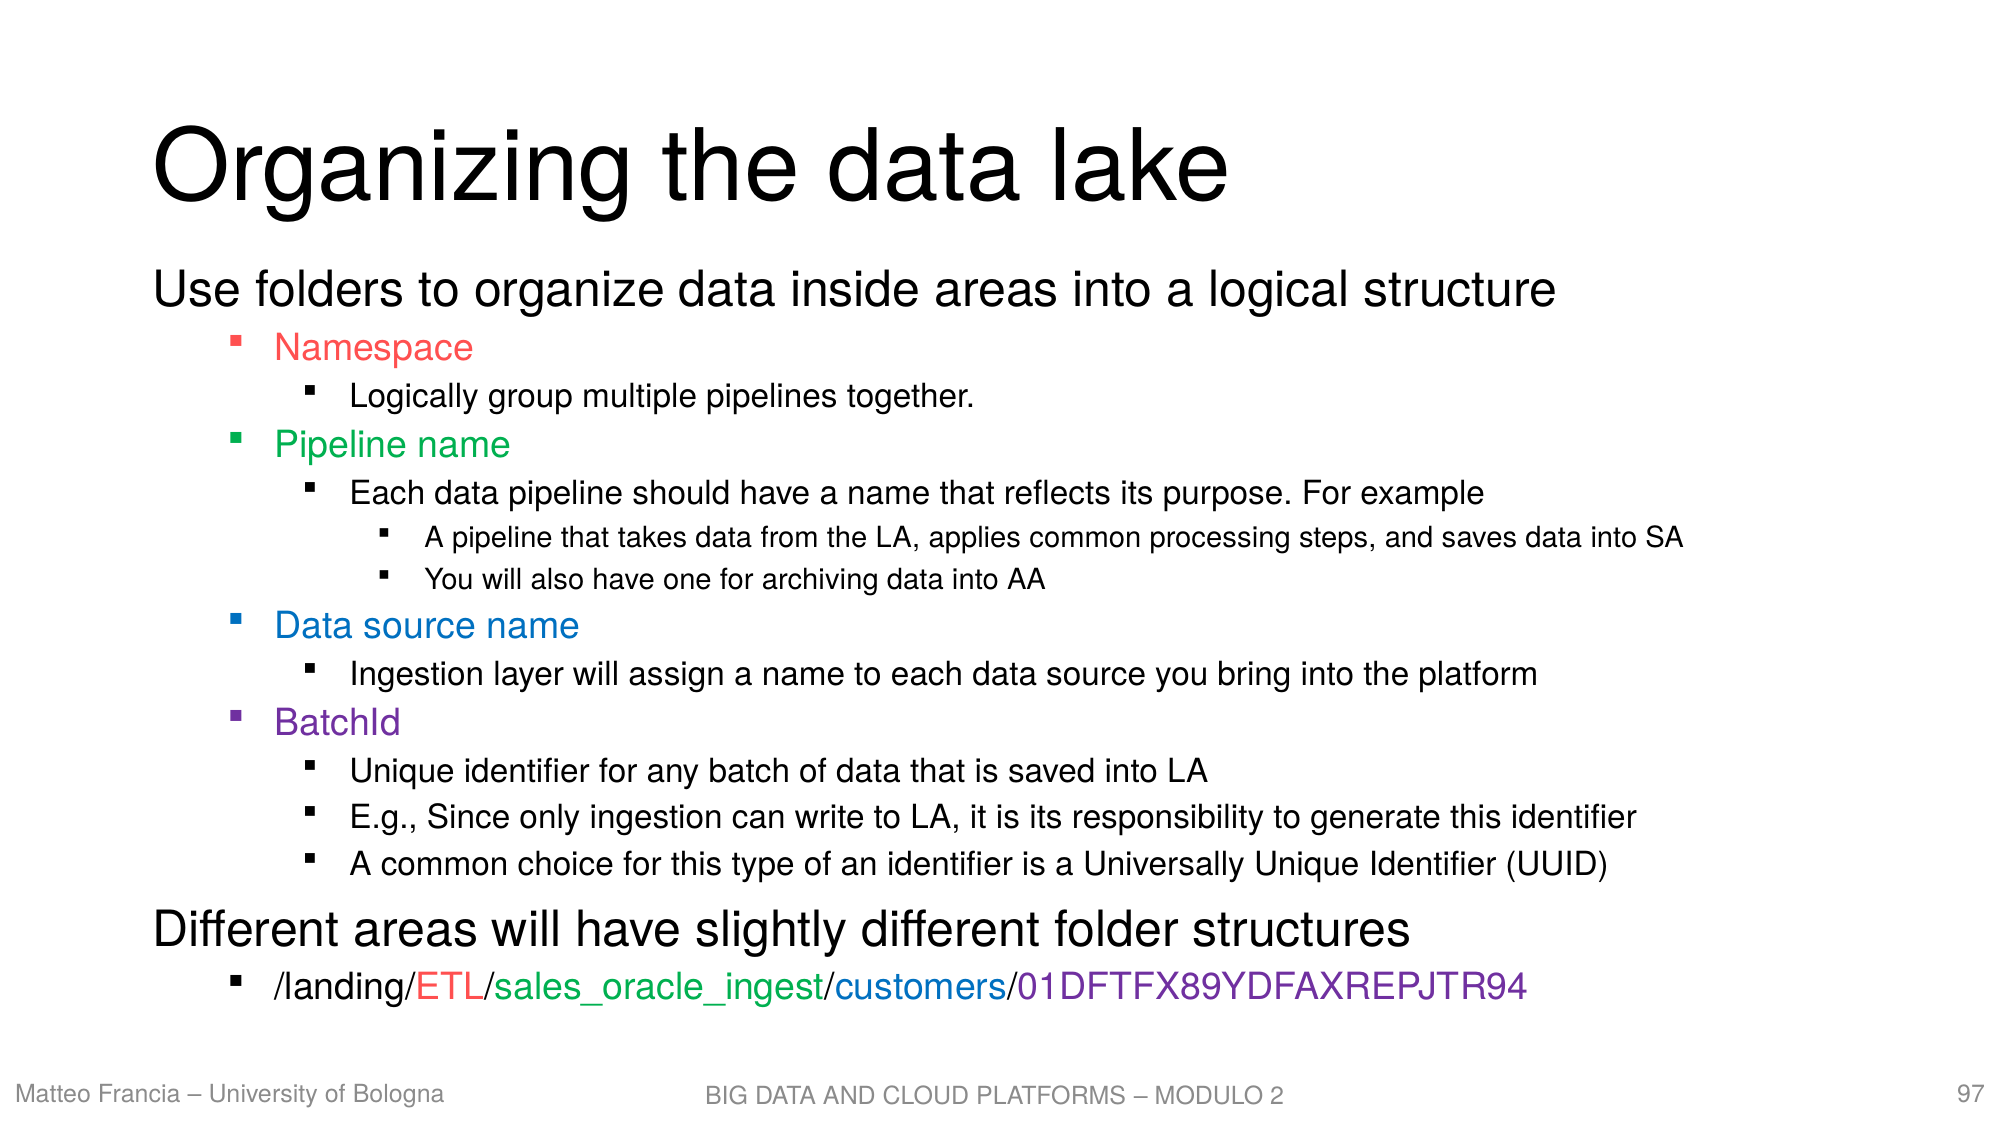

# Organizing the data lake
Use folders to organize data inside areas into a logical structure
Namespace
Logically group multiple pipelines together.
Pipeline name
Each data pipeline should have a name that reflects its purpose. For example
A pipeline that takes data from the LA, applies common processing steps, and saves data into SA
You will also have one for archiving data into AA
Data source name
Ingestion layer will assign a name to each data source you bring into the platform
BatchId
Unique identifier for any batch of data that is saved into LA
E.g., Since only ingestion can write to LA, it is its responsibility to generate this identifier
A common choice for this type of an identifier is a Universally Unique Identifier (UUID)
Different areas will have slightly different folder structures
/landing/ETL/sales_oracle_ingest/customers/01DFTFX89YDFAXREPJTR94

97
Matteo Francia – University of Bologna